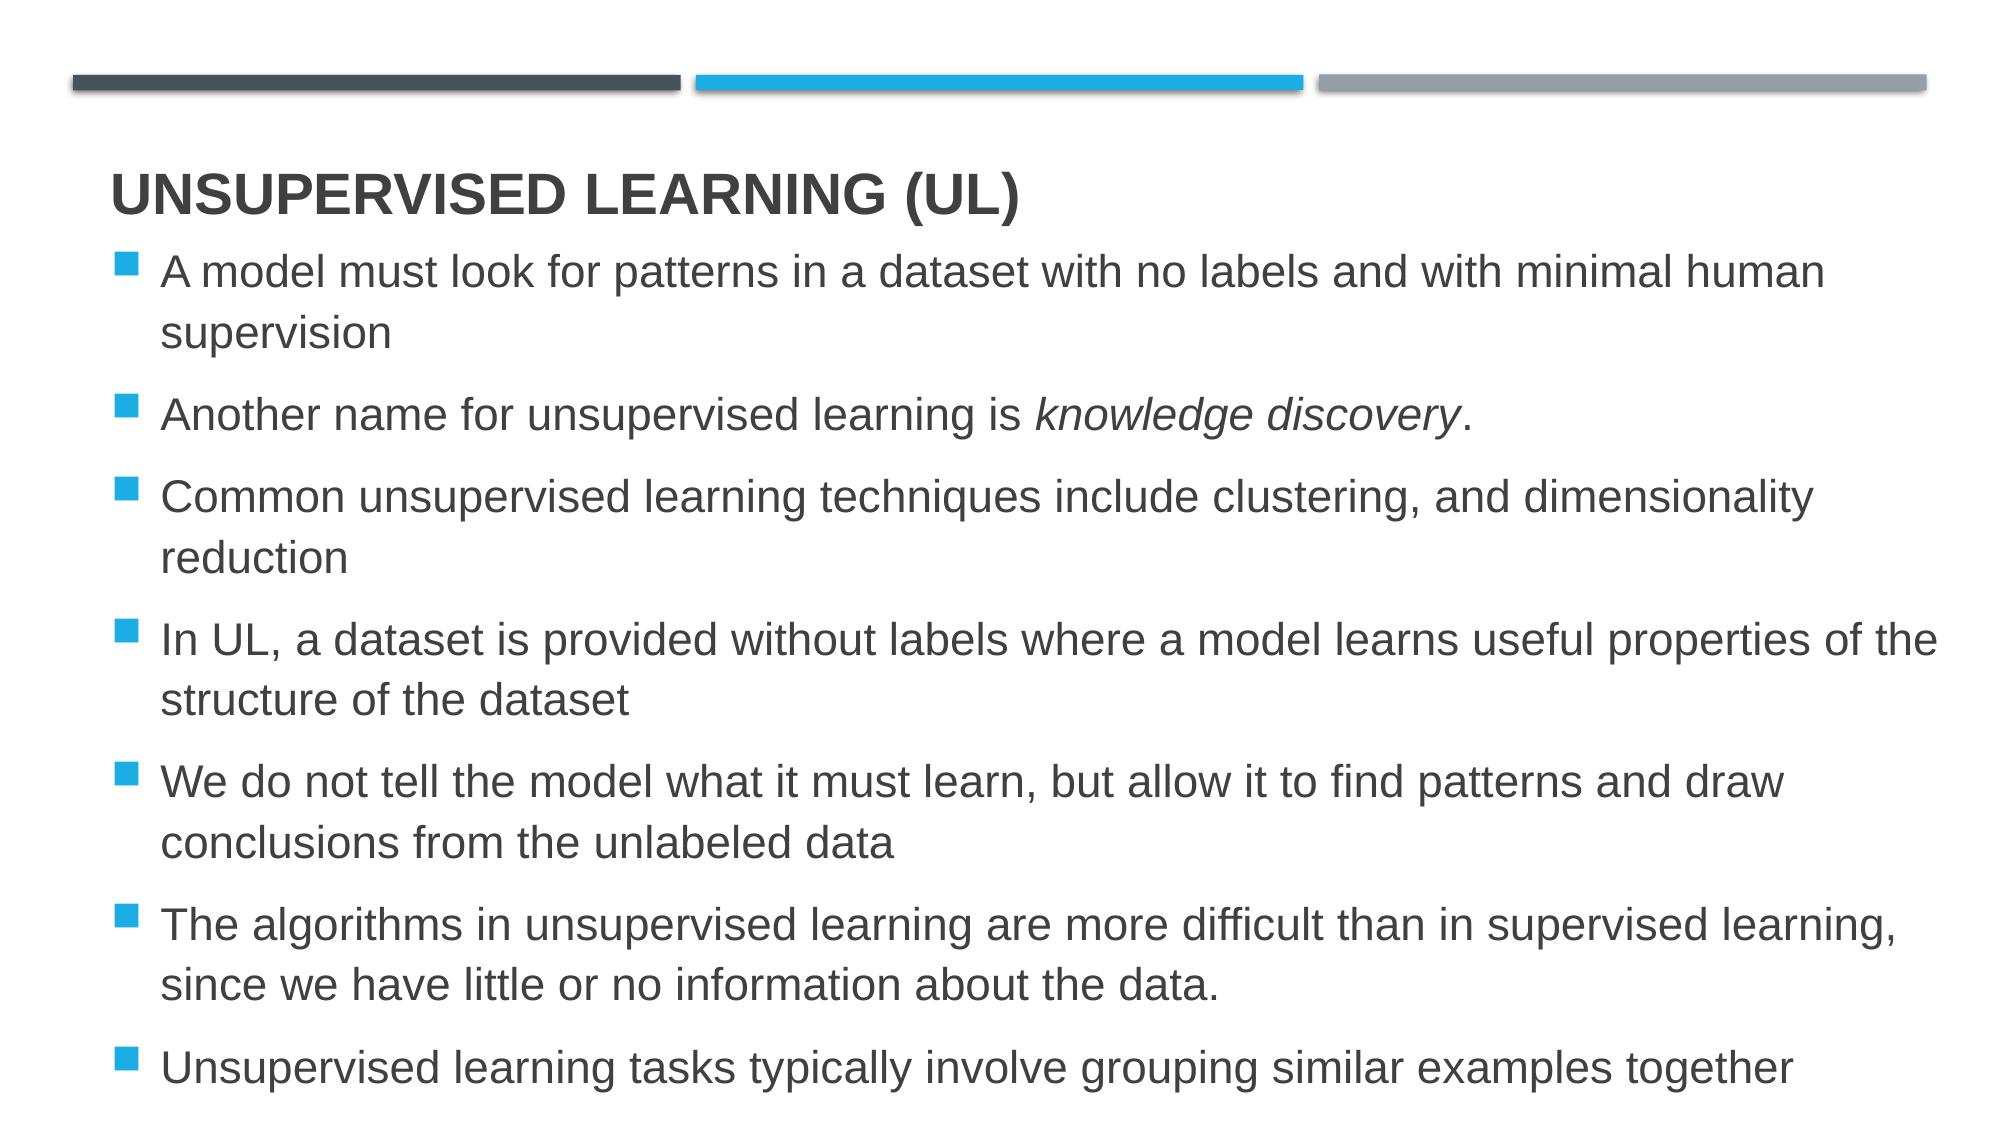

# Unsupervised learning (UL)
A model must look for patterns in a dataset with no labels and with minimal human supervision
Another name for unsupervised learning is knowledge discovery.
Common unsupervised learning techniques include clustering, and dimensionality reduction
In UL, a dataset is provided without labels where a model learns useful properties of the structure of the dataset
We do not tell the model what it must learn, but allow it to find patterns and draw conclusions from the unlabeled data
The algorithms in unsupervised learning are more difficult than in supervised learning, since we have little or no information about the data.
Unsupervised learning tasks typically involve grouping similar examples together